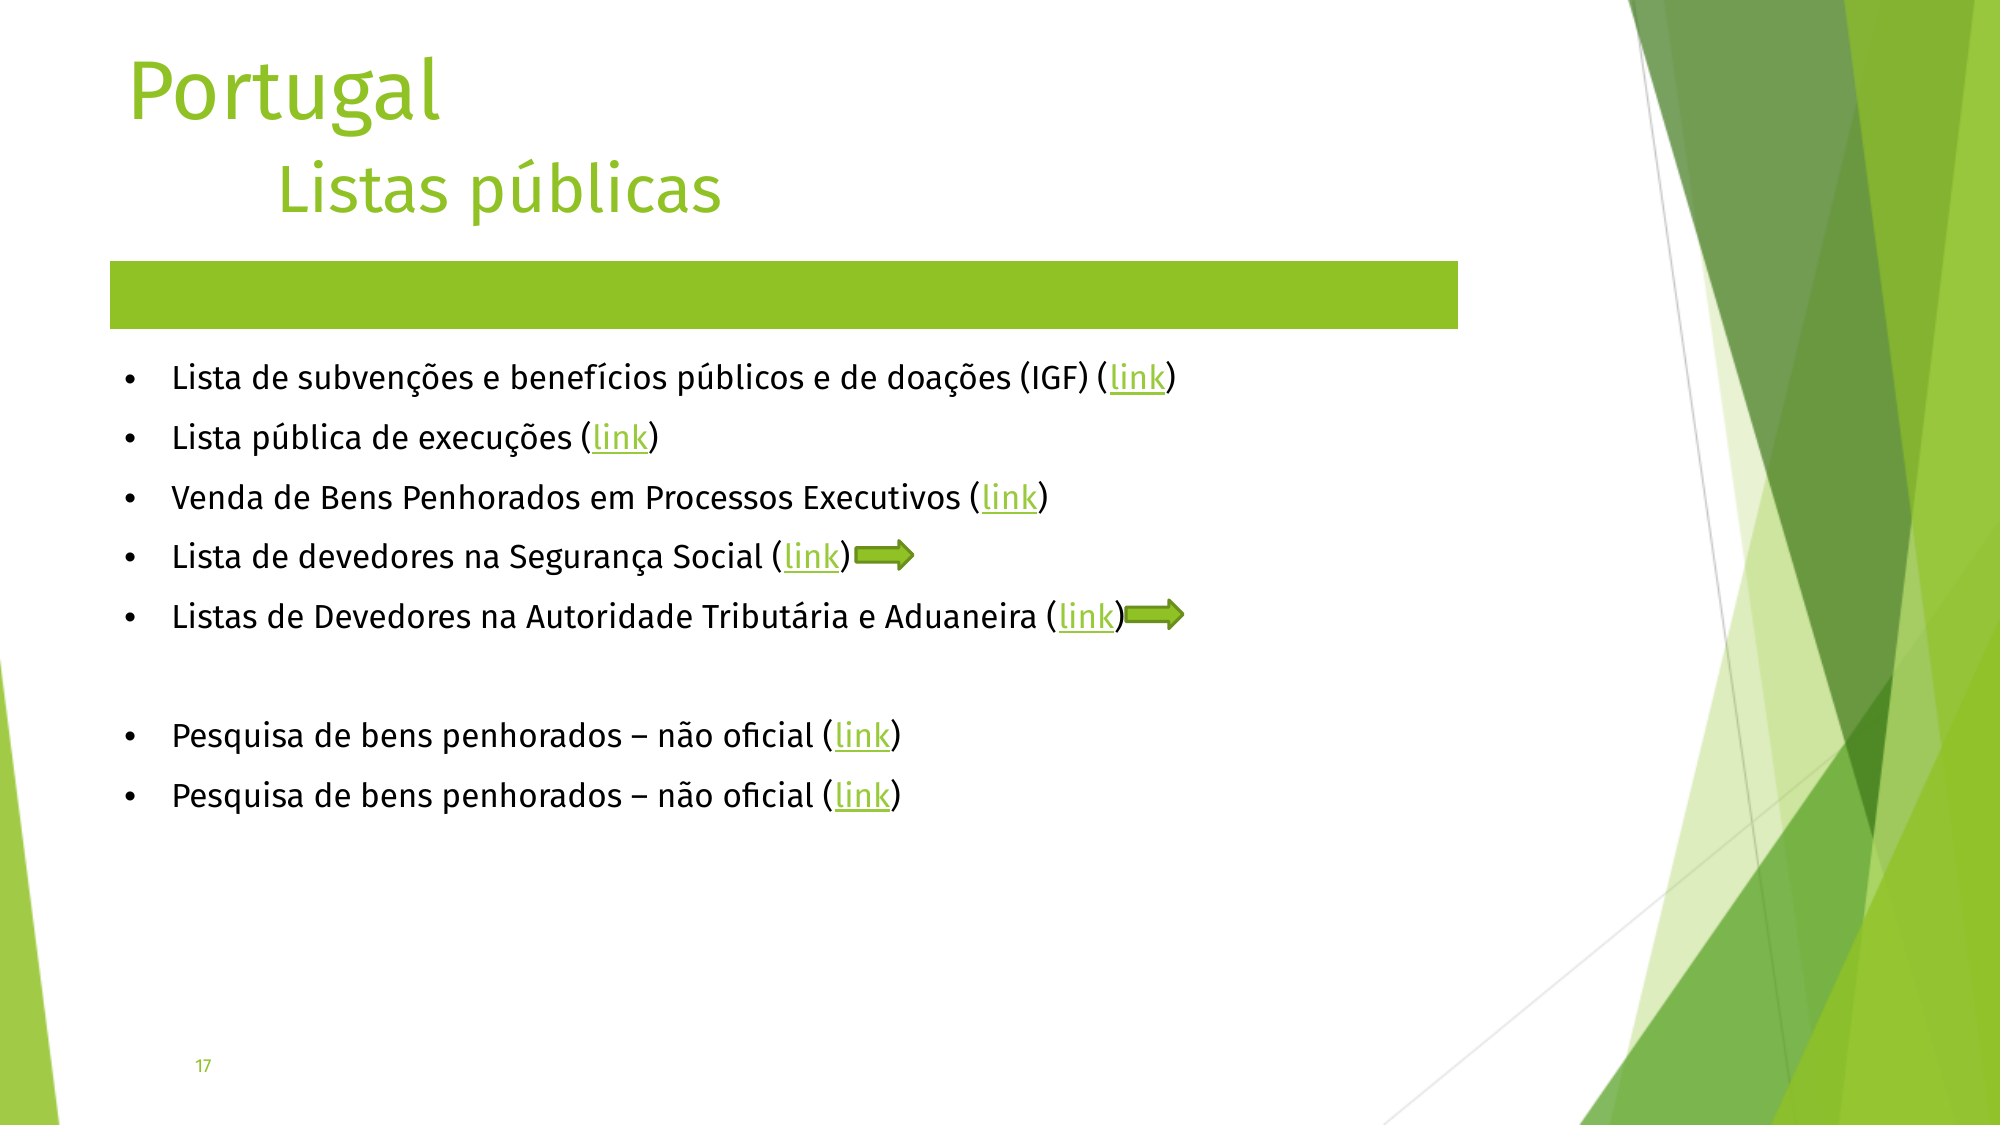

# Portugal Listas públicas
|  |
| --- |
| Lista de subvenções e benefícios públicos e de doações (IGF) (link) Lista pública de execuções (link) Venda de Bens Penhorados em Processos Executivos (link) Lista de devedores na Segurança Social (link) Listas de Devedores na Autoridade Tributária e Aduaneira (link) Pesquisa de bens penhorados – não oficial (link) Pesquisa de bens penhorados – não oficial (link) |

17